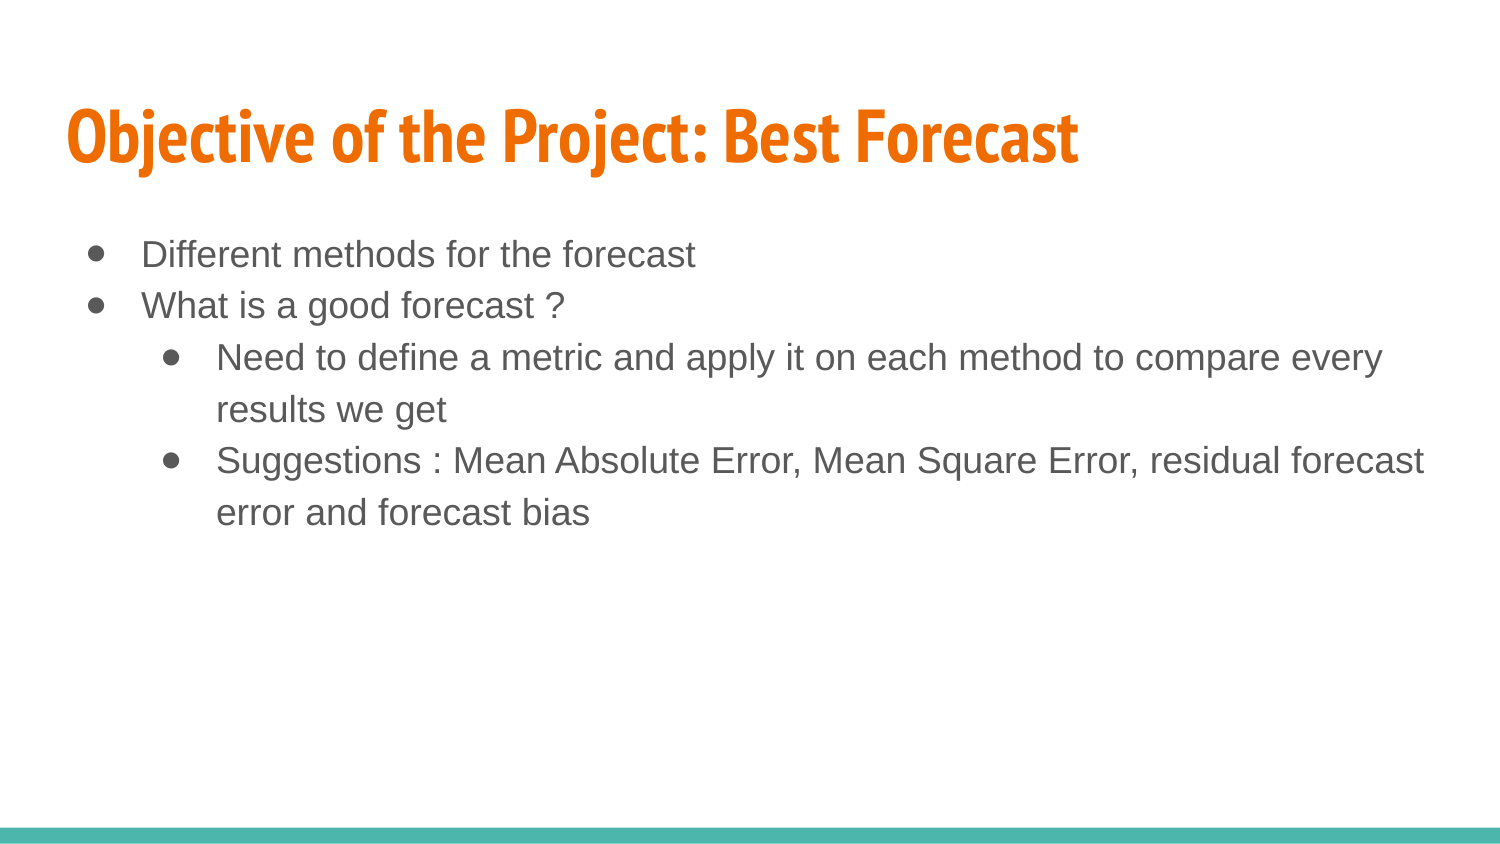

# Objective of the Project: Best Forecast
Different methods for the forecast
What is a good forecast ?
Need to define a metric and apply it on each method to compare every results we get
Suggestions : Mean Absolute Error, Mean Square Error, residual forecast error and forecast bias